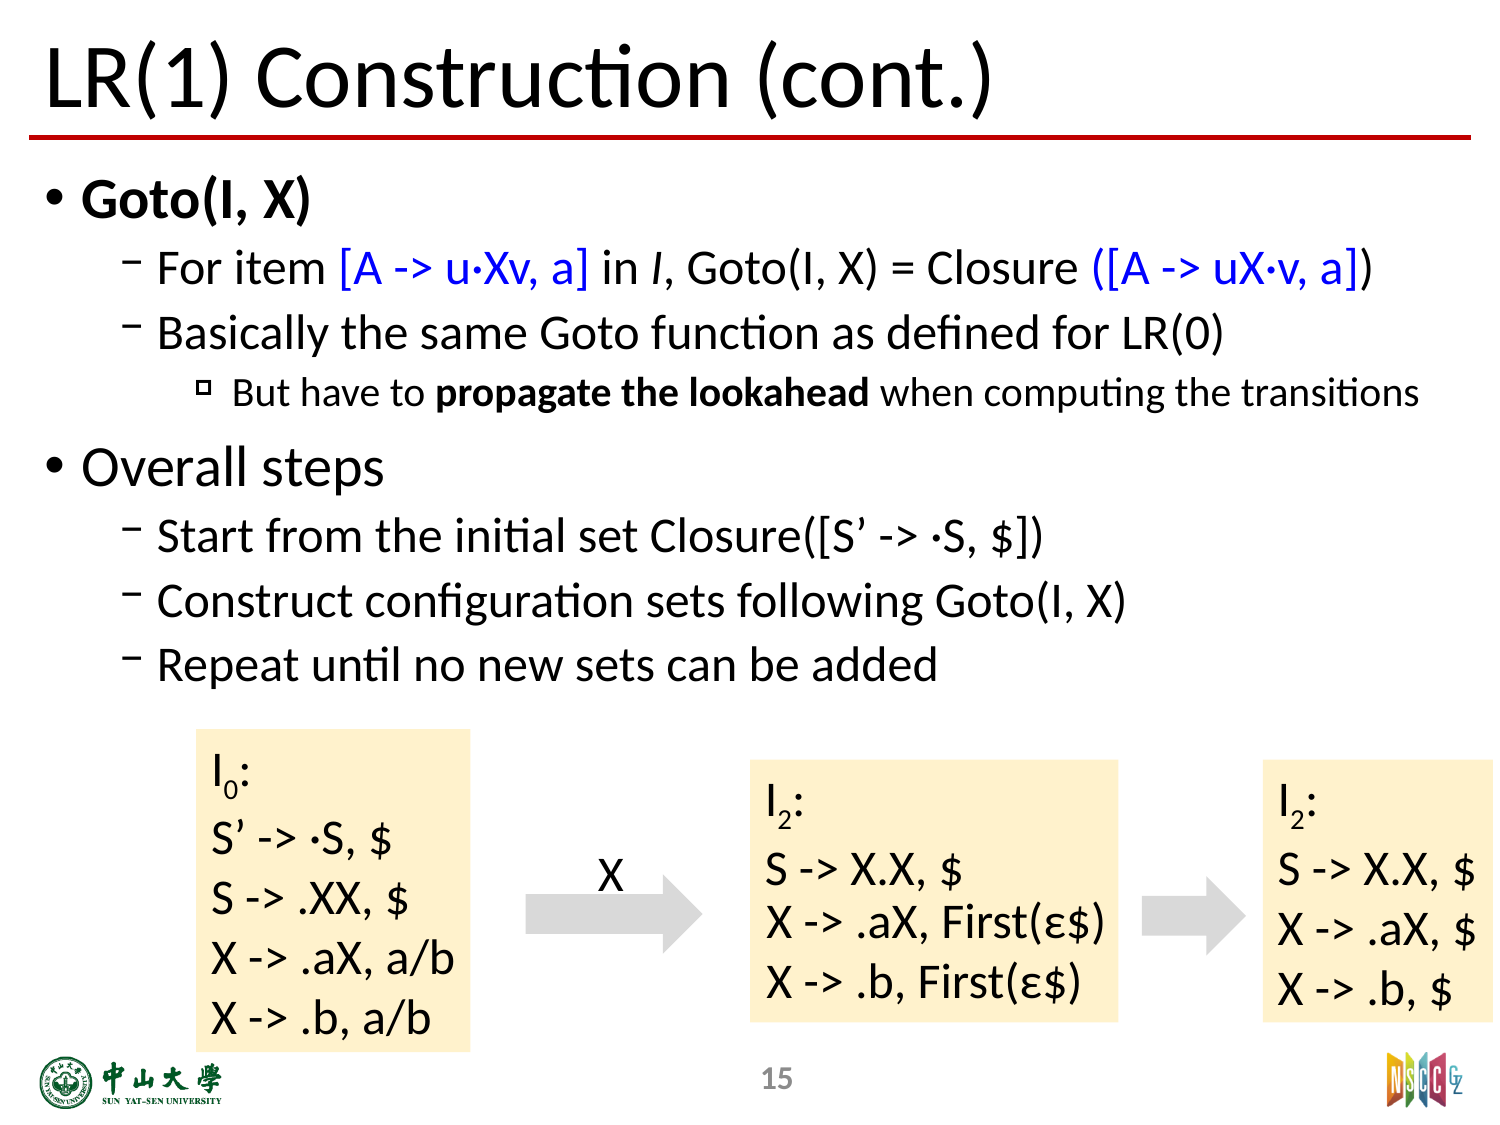

# LR(1) Construction (cont.)
Goto(I, X)
For item [A -> u·Xv, a] in I, Goto(I, X) = Closure ([A -> uX·v, a])
Basically the same Goto function as defined for LR(0)
But have to propagate the lookahead when computing the transitions
Overall steps
Start from the initial set Closure([S’ -> ·S, $])
Construct configuration sets following Goto(I, X)
Repeat until no new sets can be added
I0:
S’ -> ·S, $
S -> .XX, $
X -> .aX, a/b
X -> .b, a/b
I2:
S -> X.X, $

X

I2:
S -> X.X, $
X -> .aX, $
X -> .b, $

X -> .aX, First(ε$)
X -> .b, First(ε$)
15